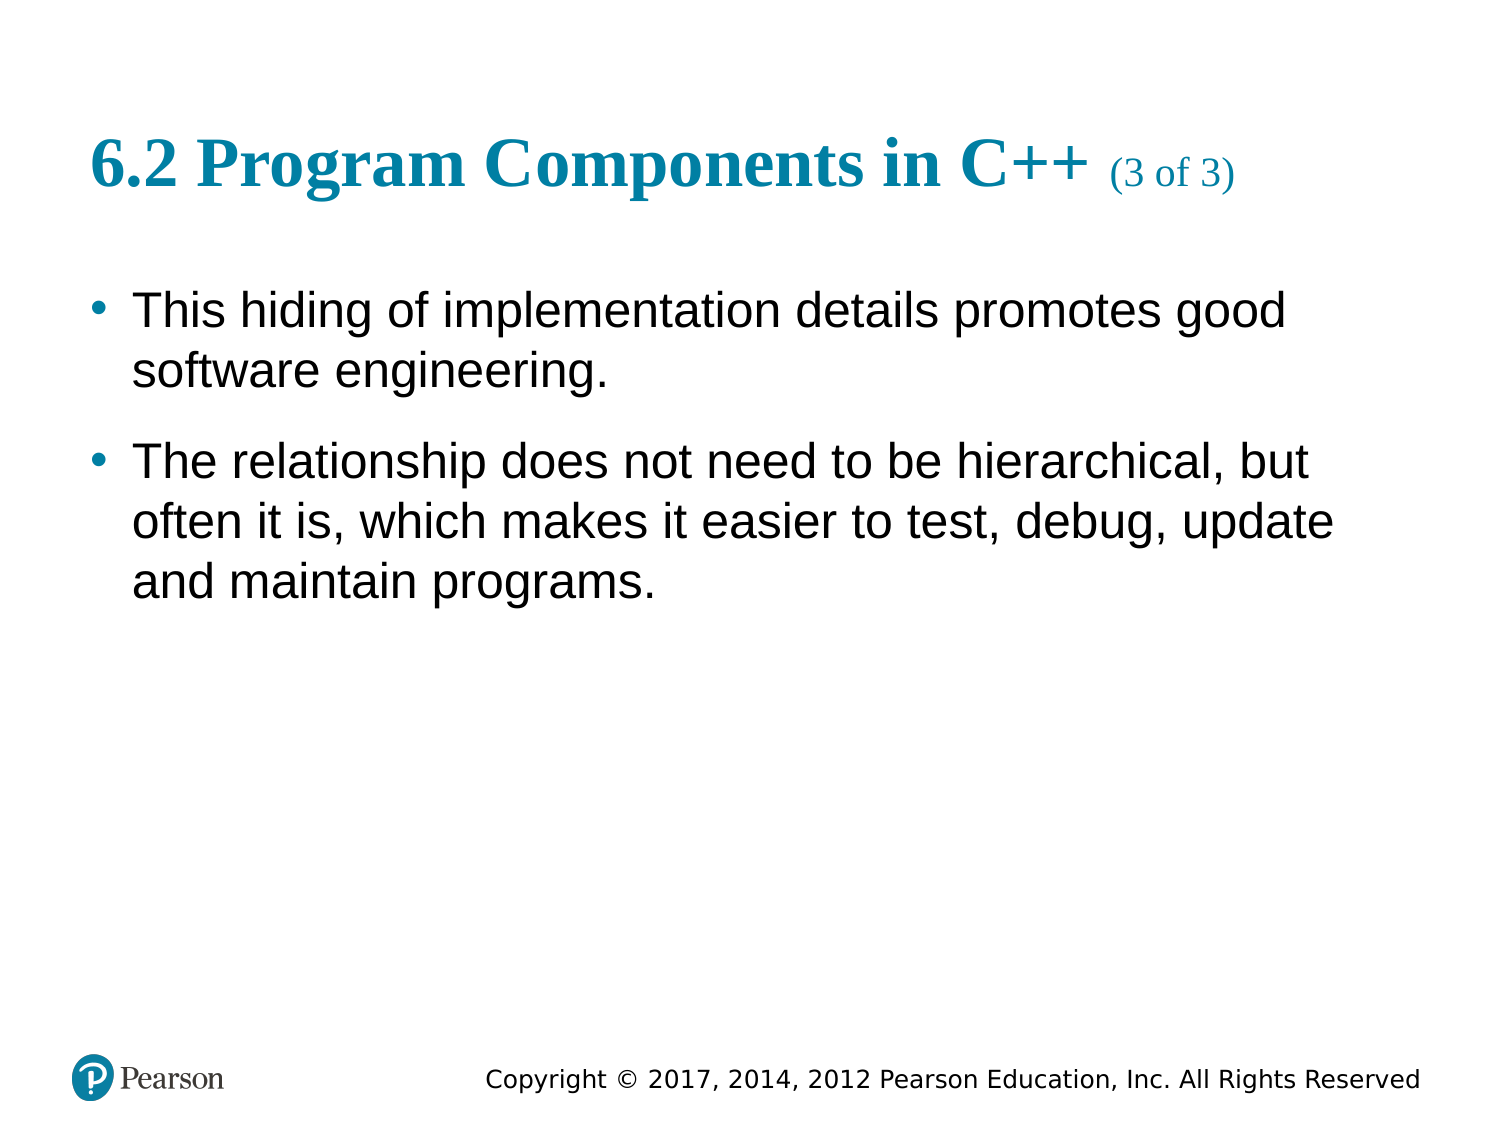

# 6.2 Program Components in C++ (3 of 3)
This hiding of implementation details promotes good software engineering.
The relationship does not need to be hierarchical, but often it is, which makes it easier to test, debug, update and maintain programs.